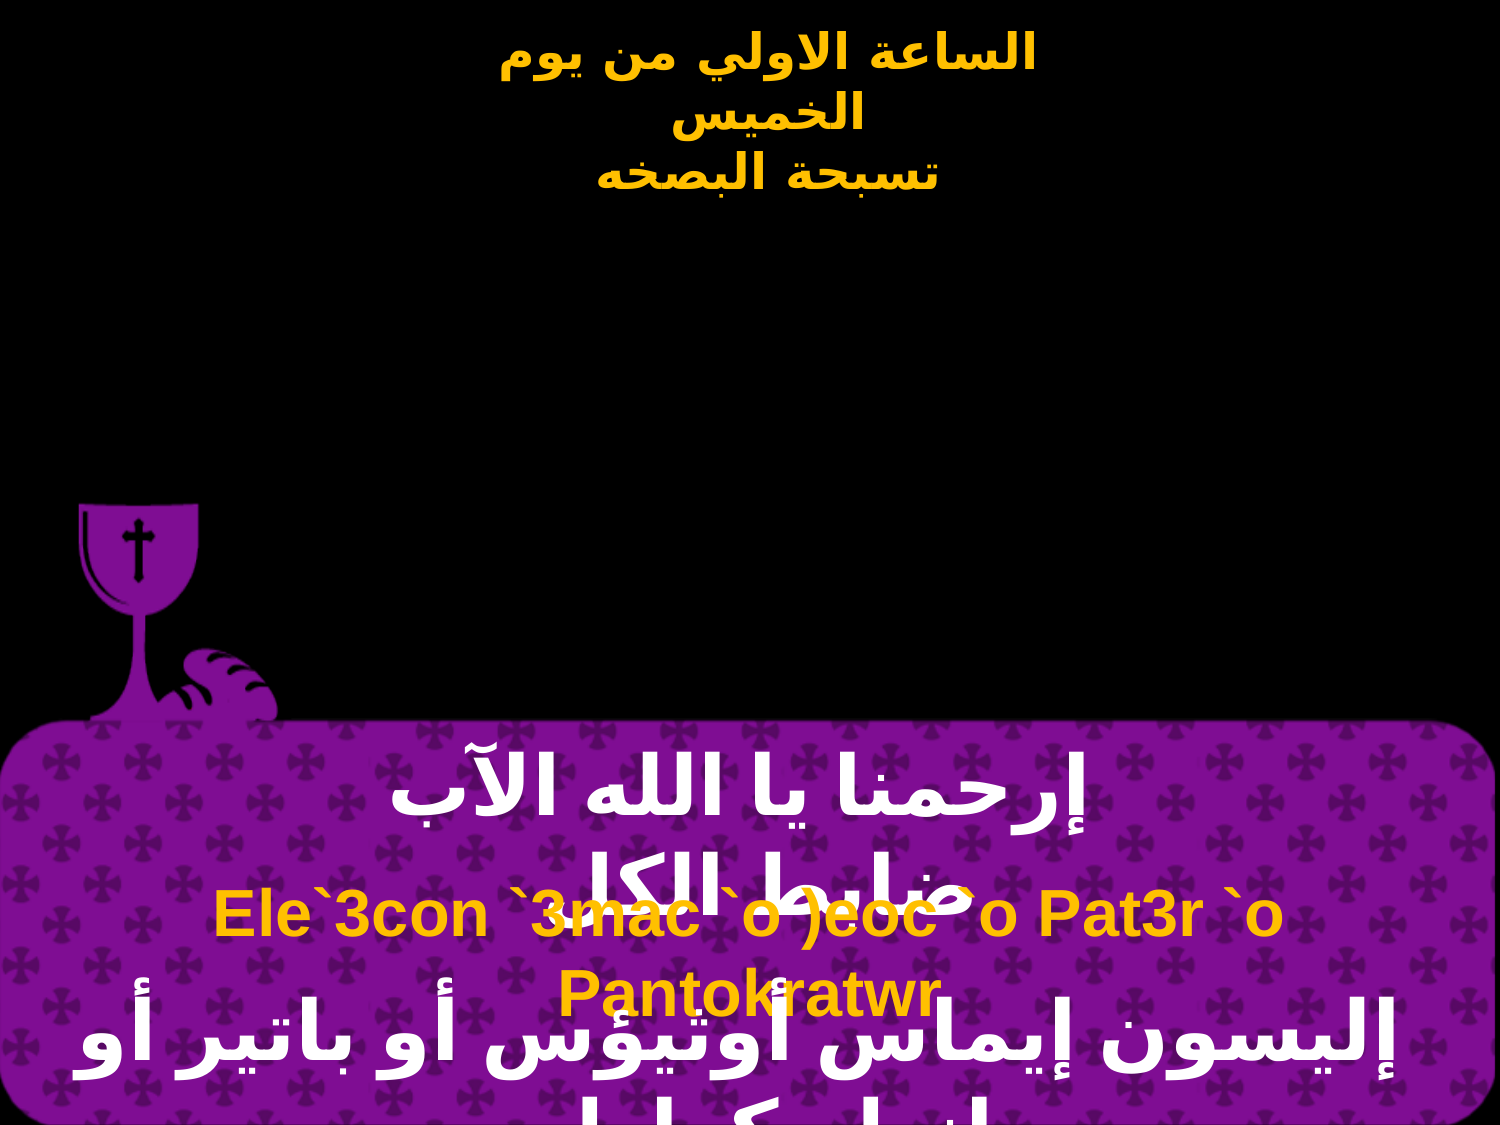

إرحمنا يا الله الآب ضابط الكل
Ele`3con `3mac `o )eoc `o Pat3r `o Pantokratwr
 إليسون إيماس أوثيؤس أو باتير أو بانطو كراطور